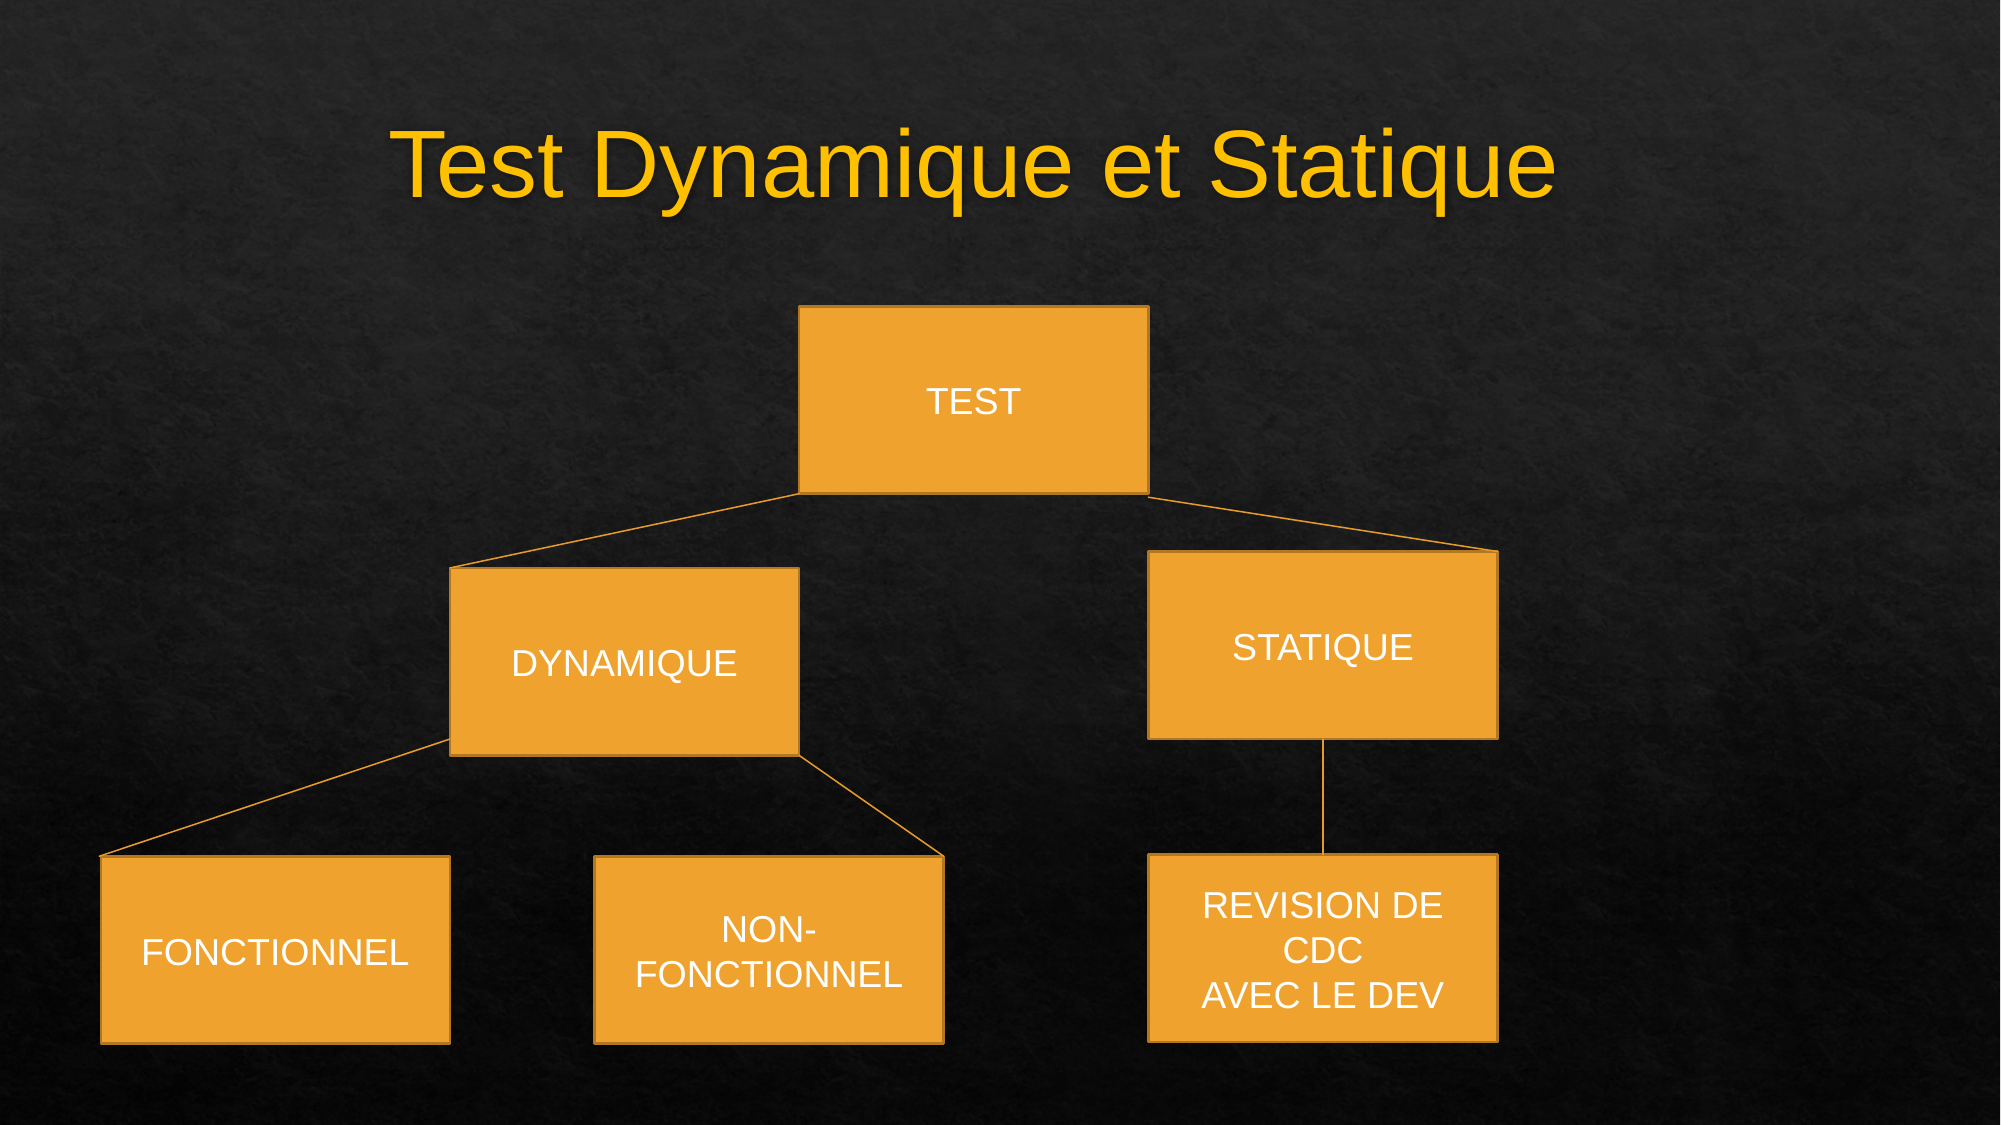

# Test Dynamique et Statique
TEST
STATIQUE
DYNAMIQUE
REVISION DE CDC
AVEC LE DEV
FONCTIONNEL
NON-FONCTIONNEL